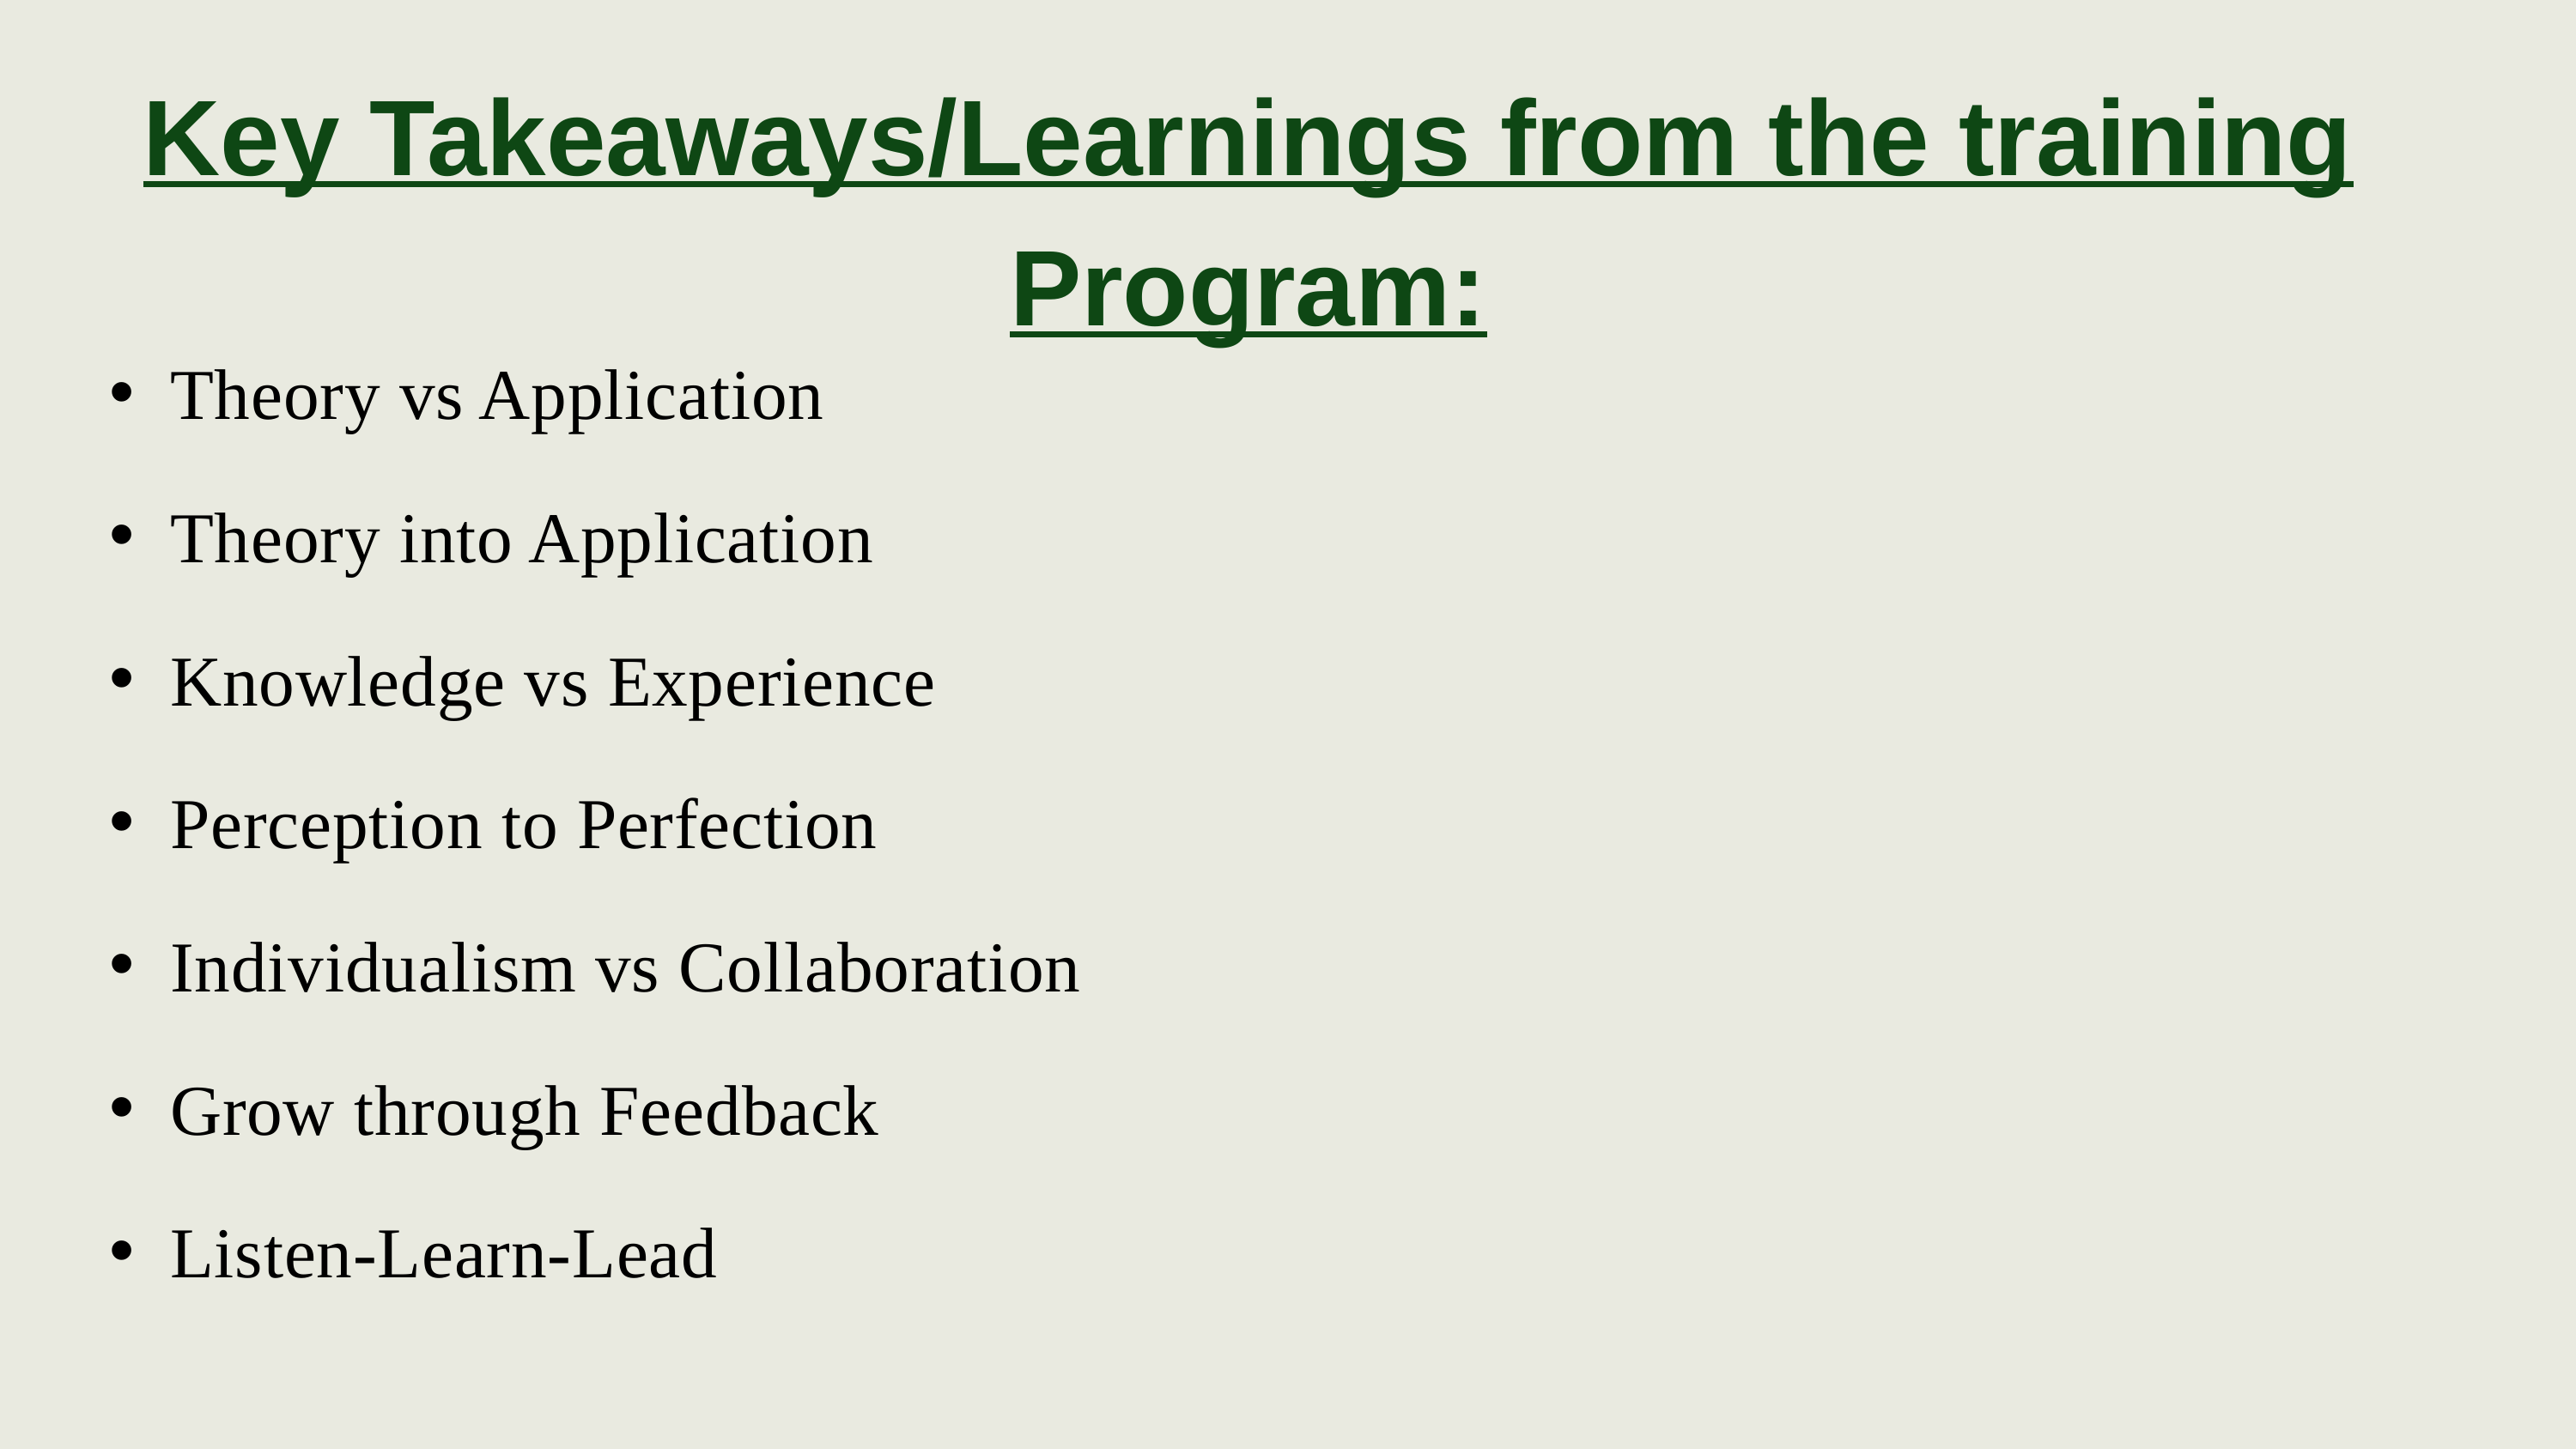

Key Takeaways/Learnings from the training Program:
Theory vs Application
Theory into Application
Knowledge vs Experience
Perception to Perfection
Individualism vs Collaboration
Grow through Feedback
Listen-Learn-Lead